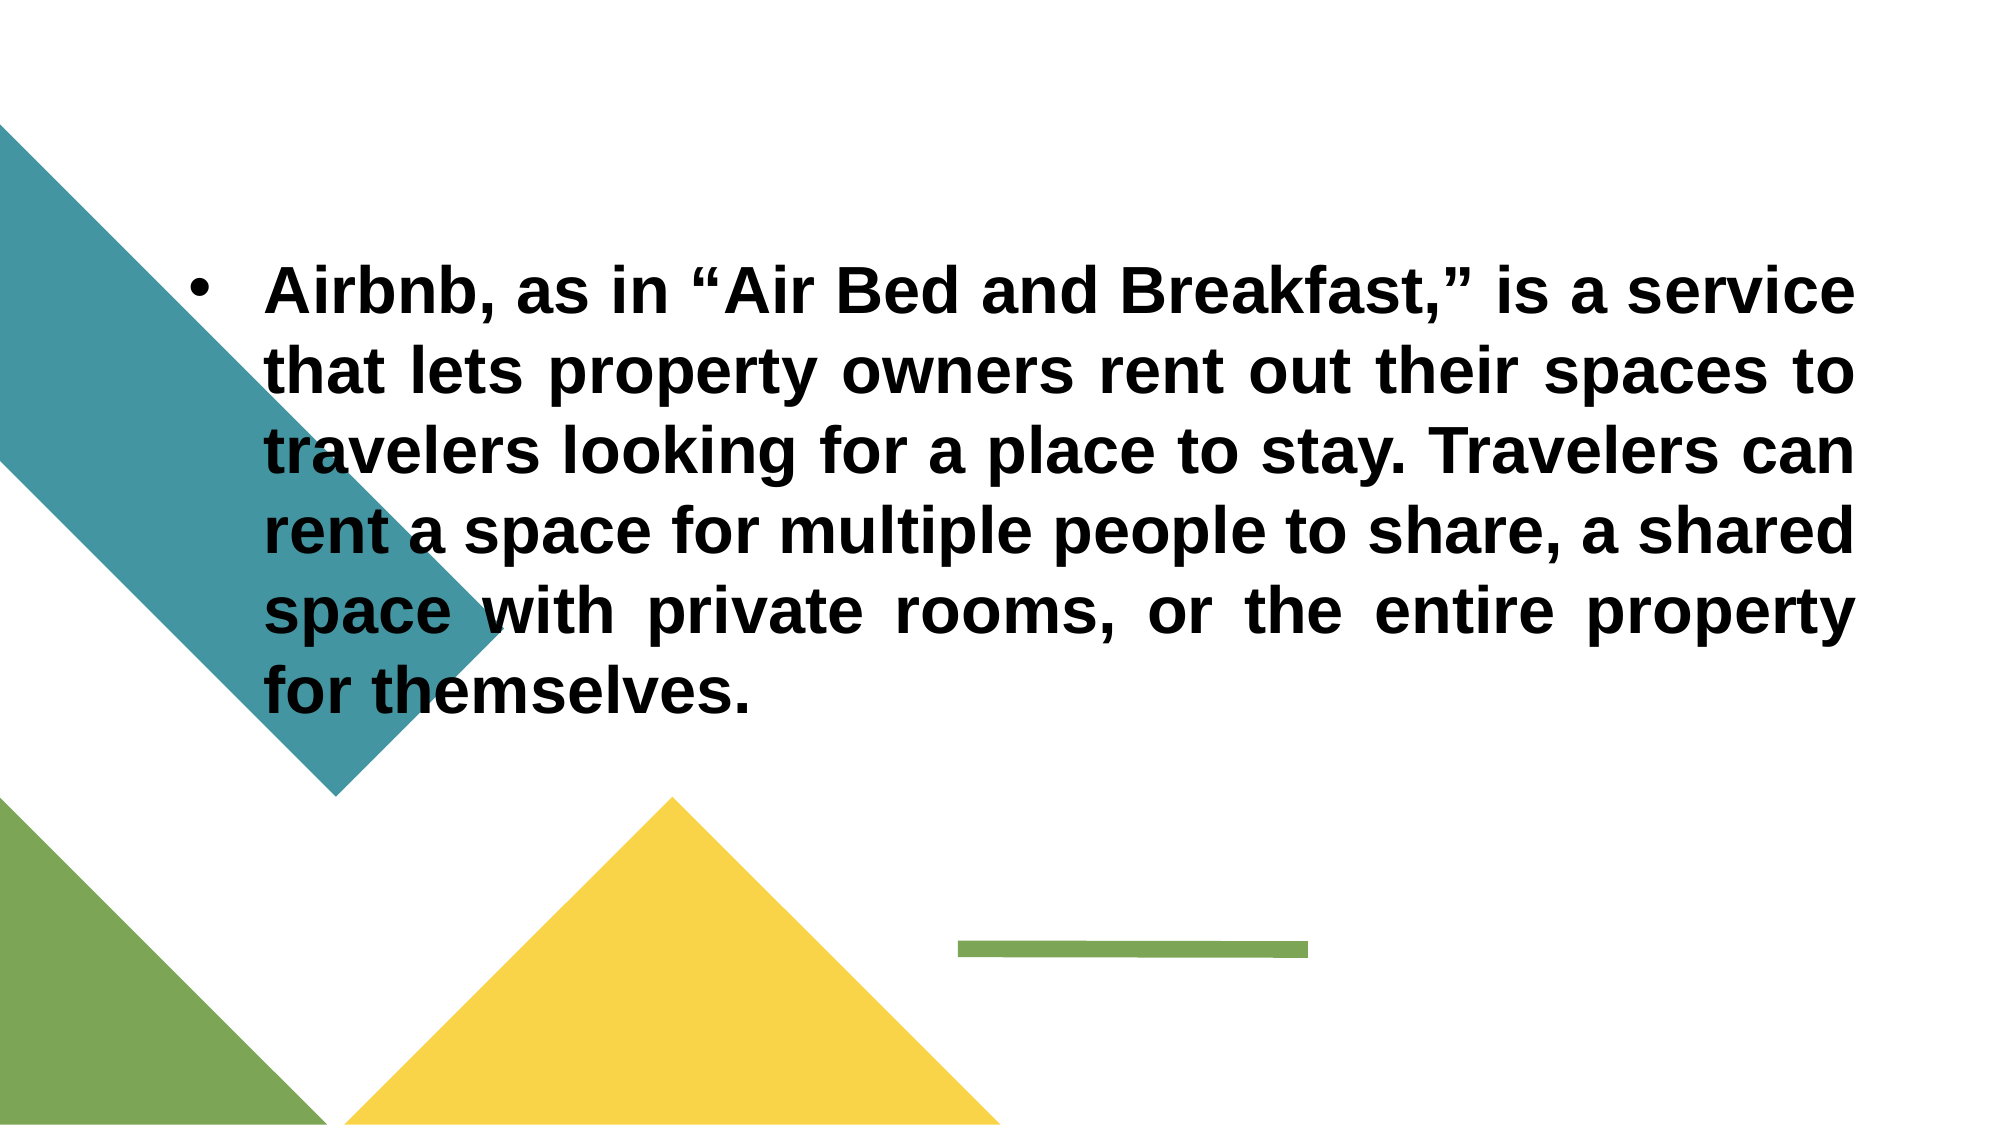

# Airbnb, as in “Air Bed and Breakfast,” is a service that lets property owners rent out their spaces to travelers looking for a place to stay. Travelers can rent a space for multiple people to share, a shared space with private rooms, or the entire property for themselves.